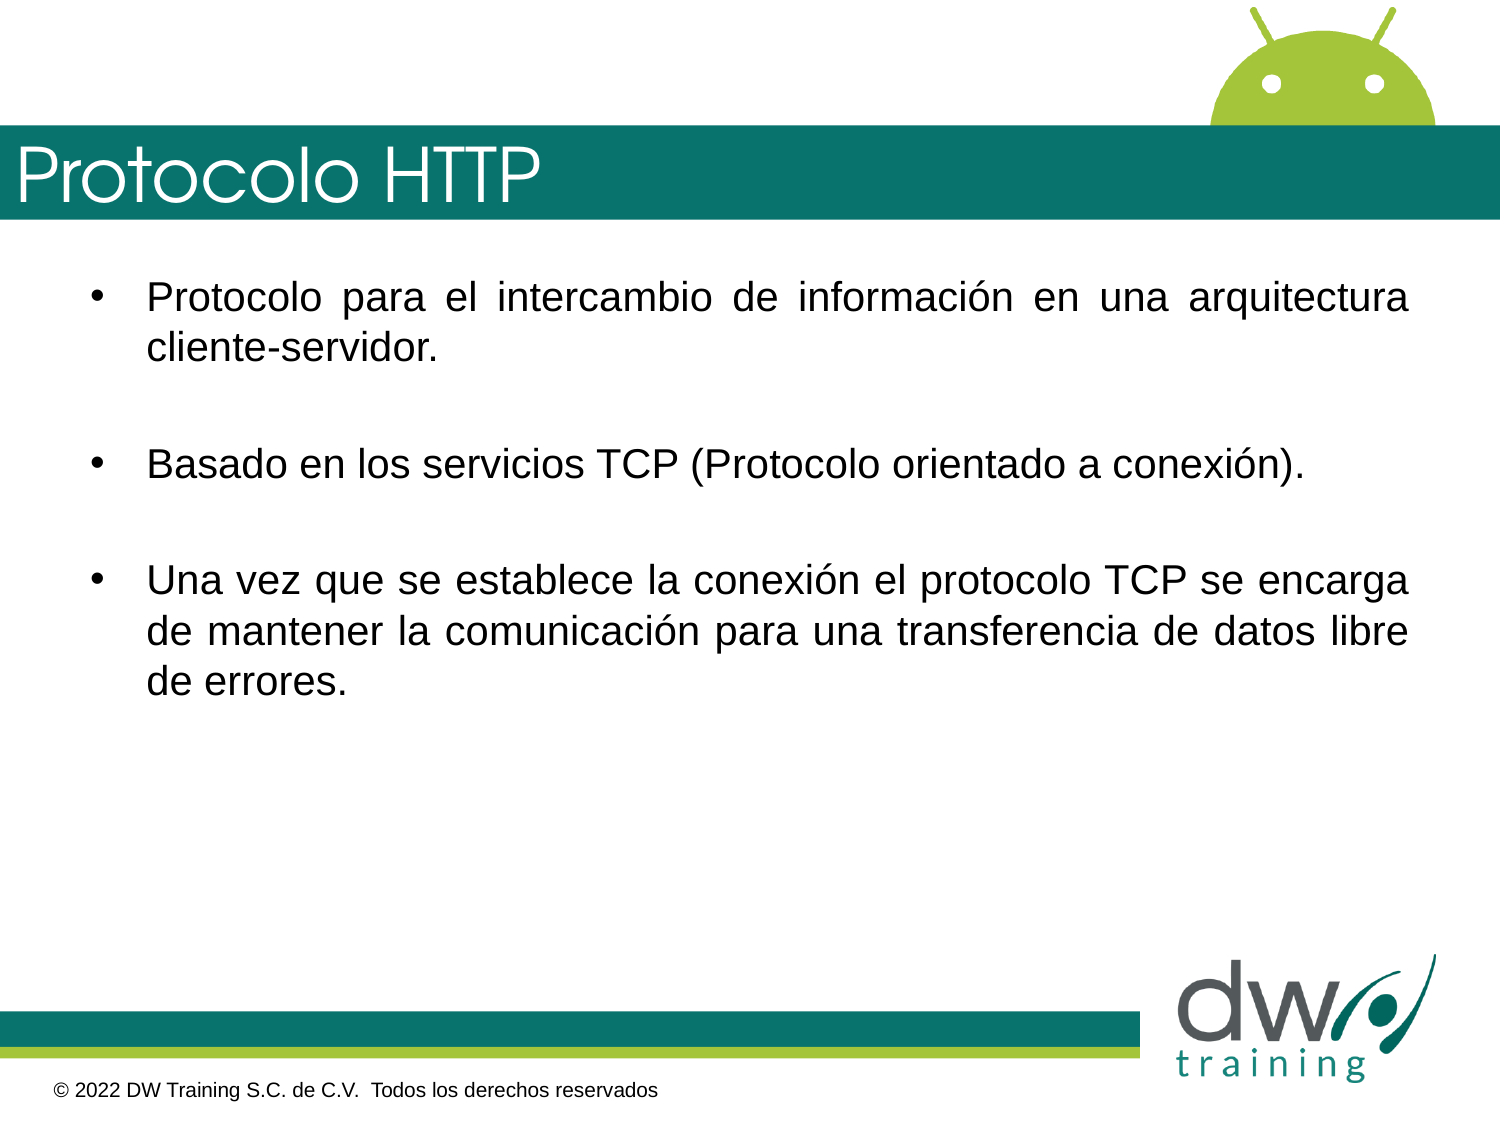

# Protocolo HTTP
Protocolo para el intercambio de información en una arquitectura cliente-servidor.

Basado en los servicios TCP (Protocolo orientado a conexión).

Una vez que se establece la conexión el protocolo TCP se encarga de mantener la comunicación para una transferencia de datos libre de errores.